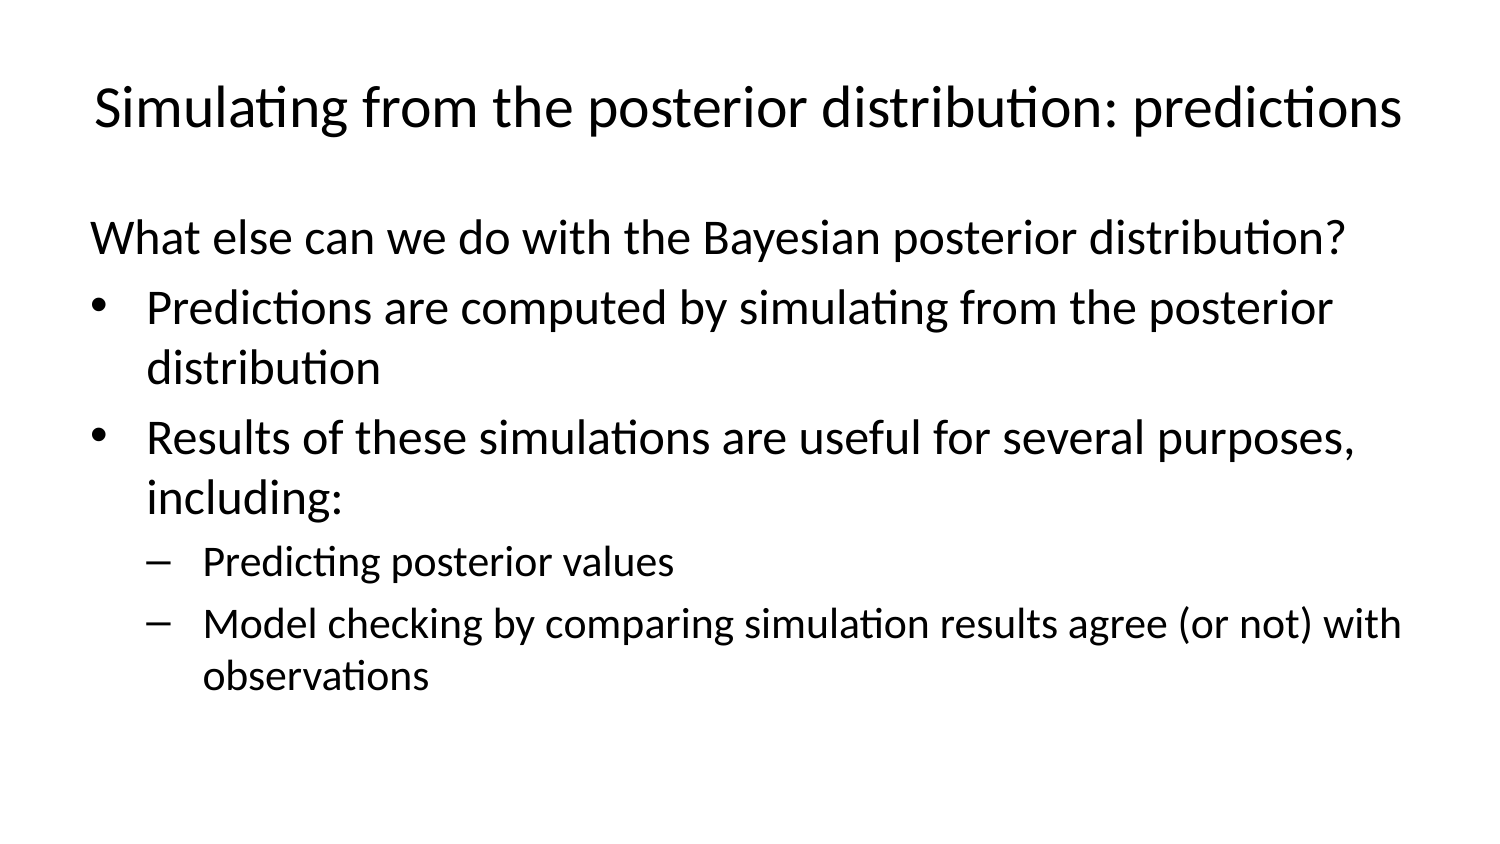

# Simulating from the posterior distribution: predictions
What else can we do with the Bayesian posterior distribution?
Predictions are computed by simulating from the posterior distribution
Results of these simulations are useful for several purposes, including:
Predicting posterior values
Model checking by comparing simulation results agree (or not) with observations